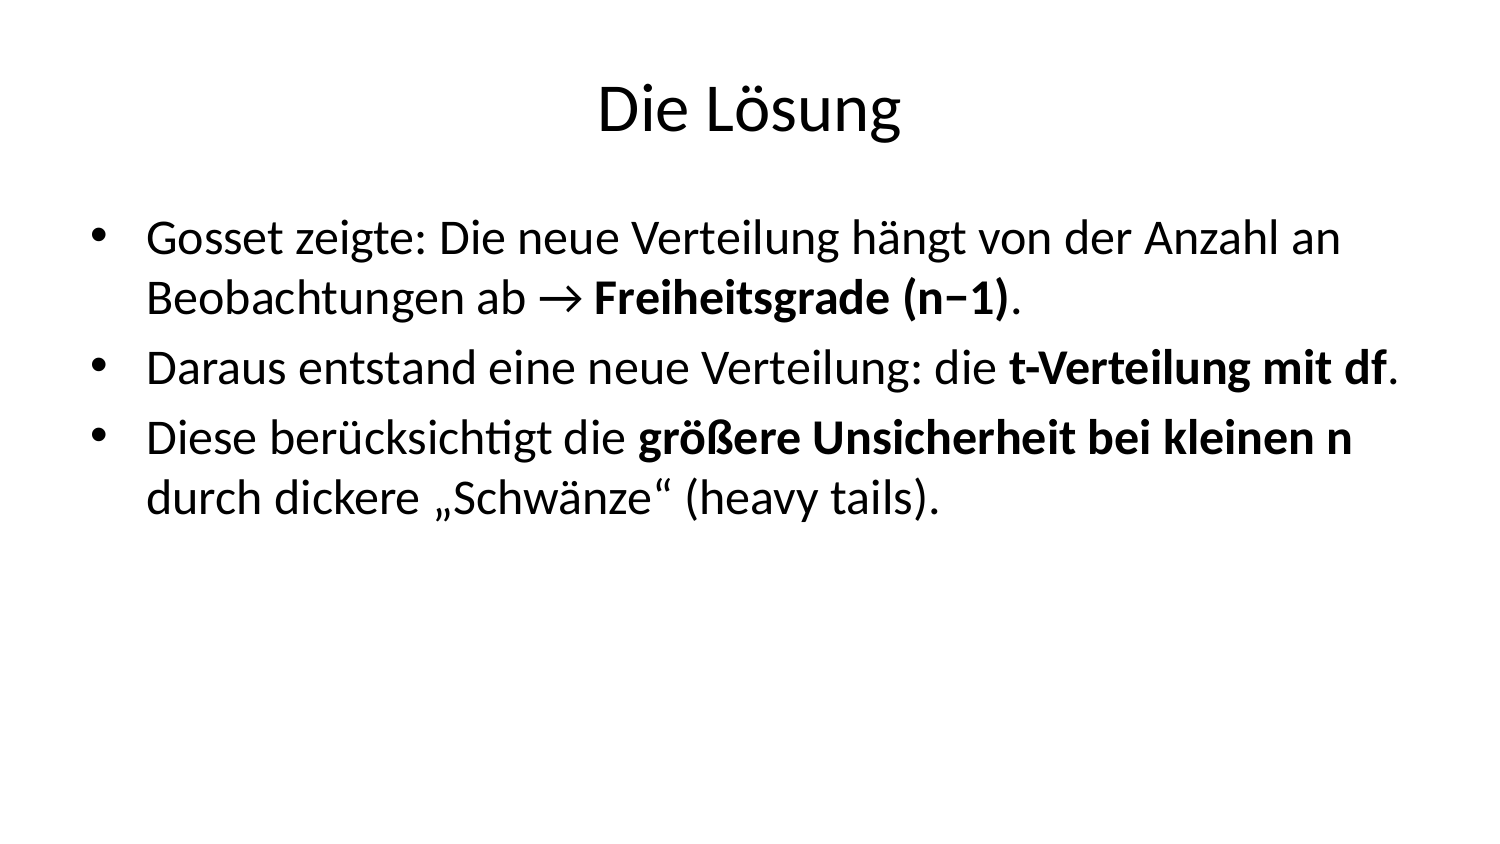

# Die Lösung
Gosset zeigte: Die neue Verteilung hängt von der Anzahl an Beobachtungen ab → Freiheitsgrade (n−1).
Daraus entstand eine neue Verteilung: die t-Verteilung mit df.
Diese berücksichtigt die größere Unsicherheit bei kleinen n durch dickere „Schwänze“ (heavy tails).